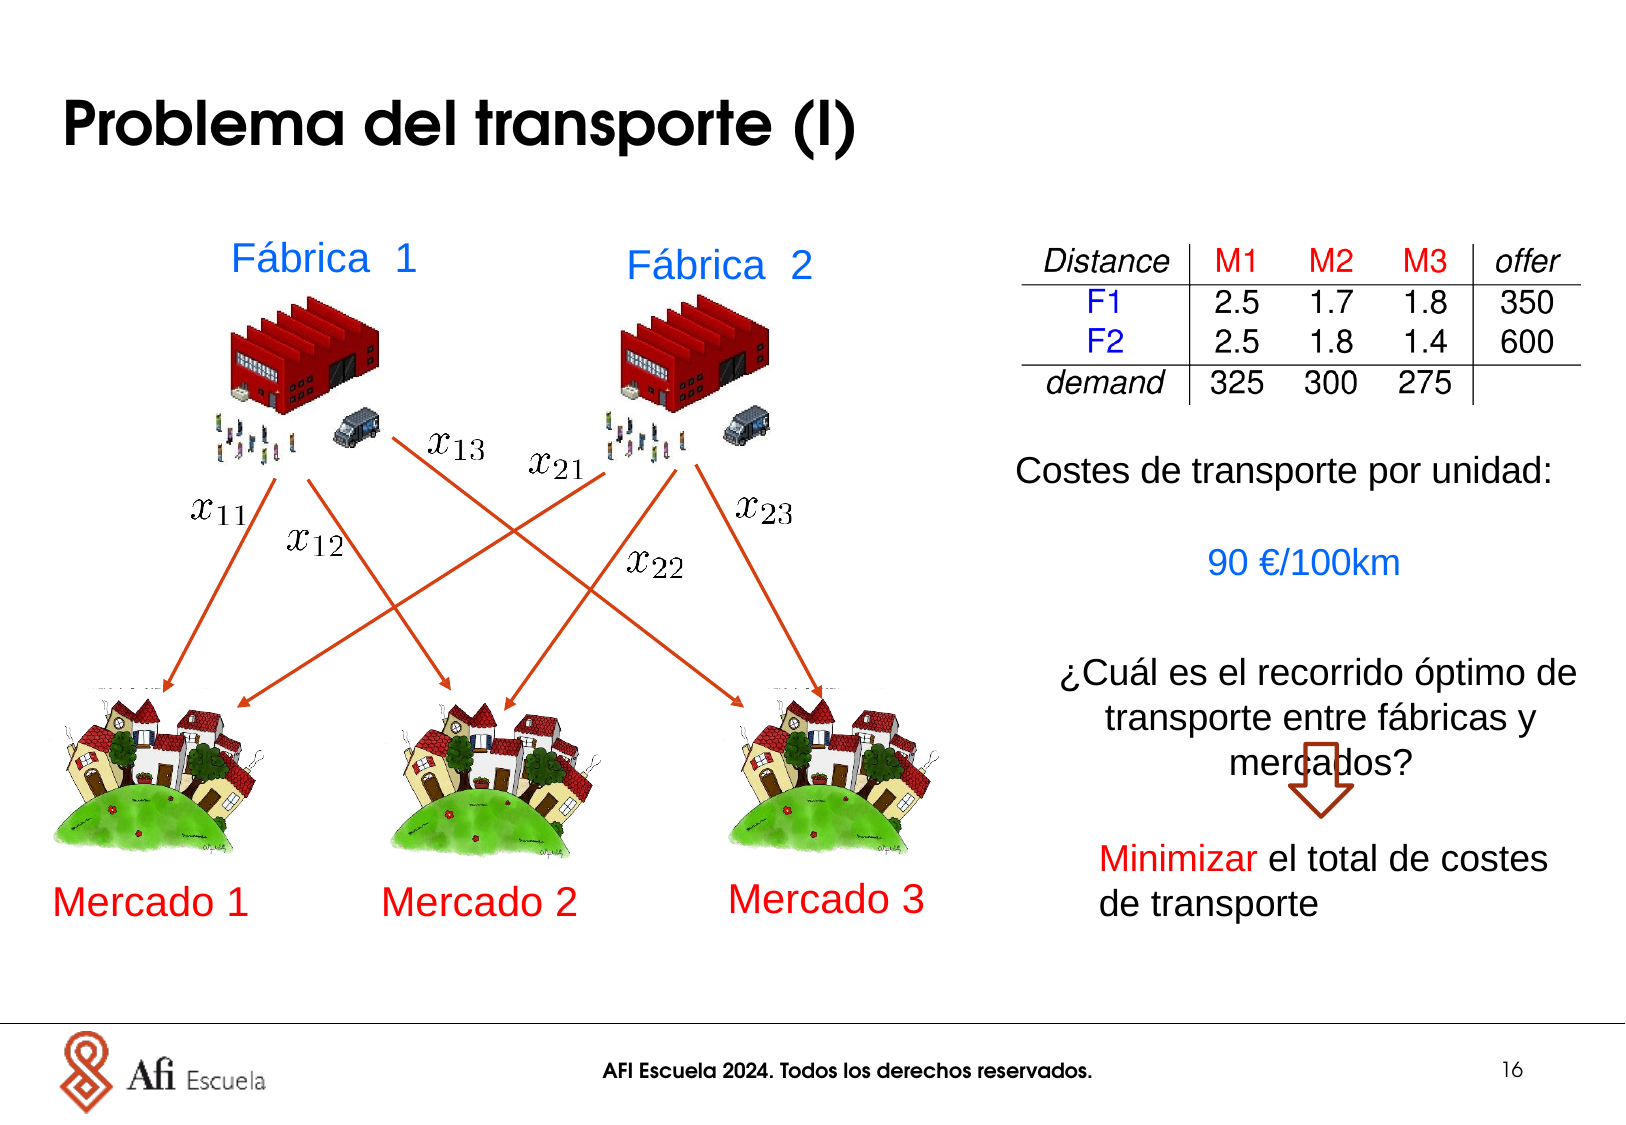

Problema del transporte (I)
Fábrica	1
Fábrica	2

Costes de transporte por unidad:
90 €/100km

¿Cuál es el recorrido óptimo de transporte entre fábricas y mercados?

Minimizar el total de costes de transporte
Mercado 3
Mercado 1
Mercado 2
AFI Escuela 2024. Todos los derechos reservados.
16